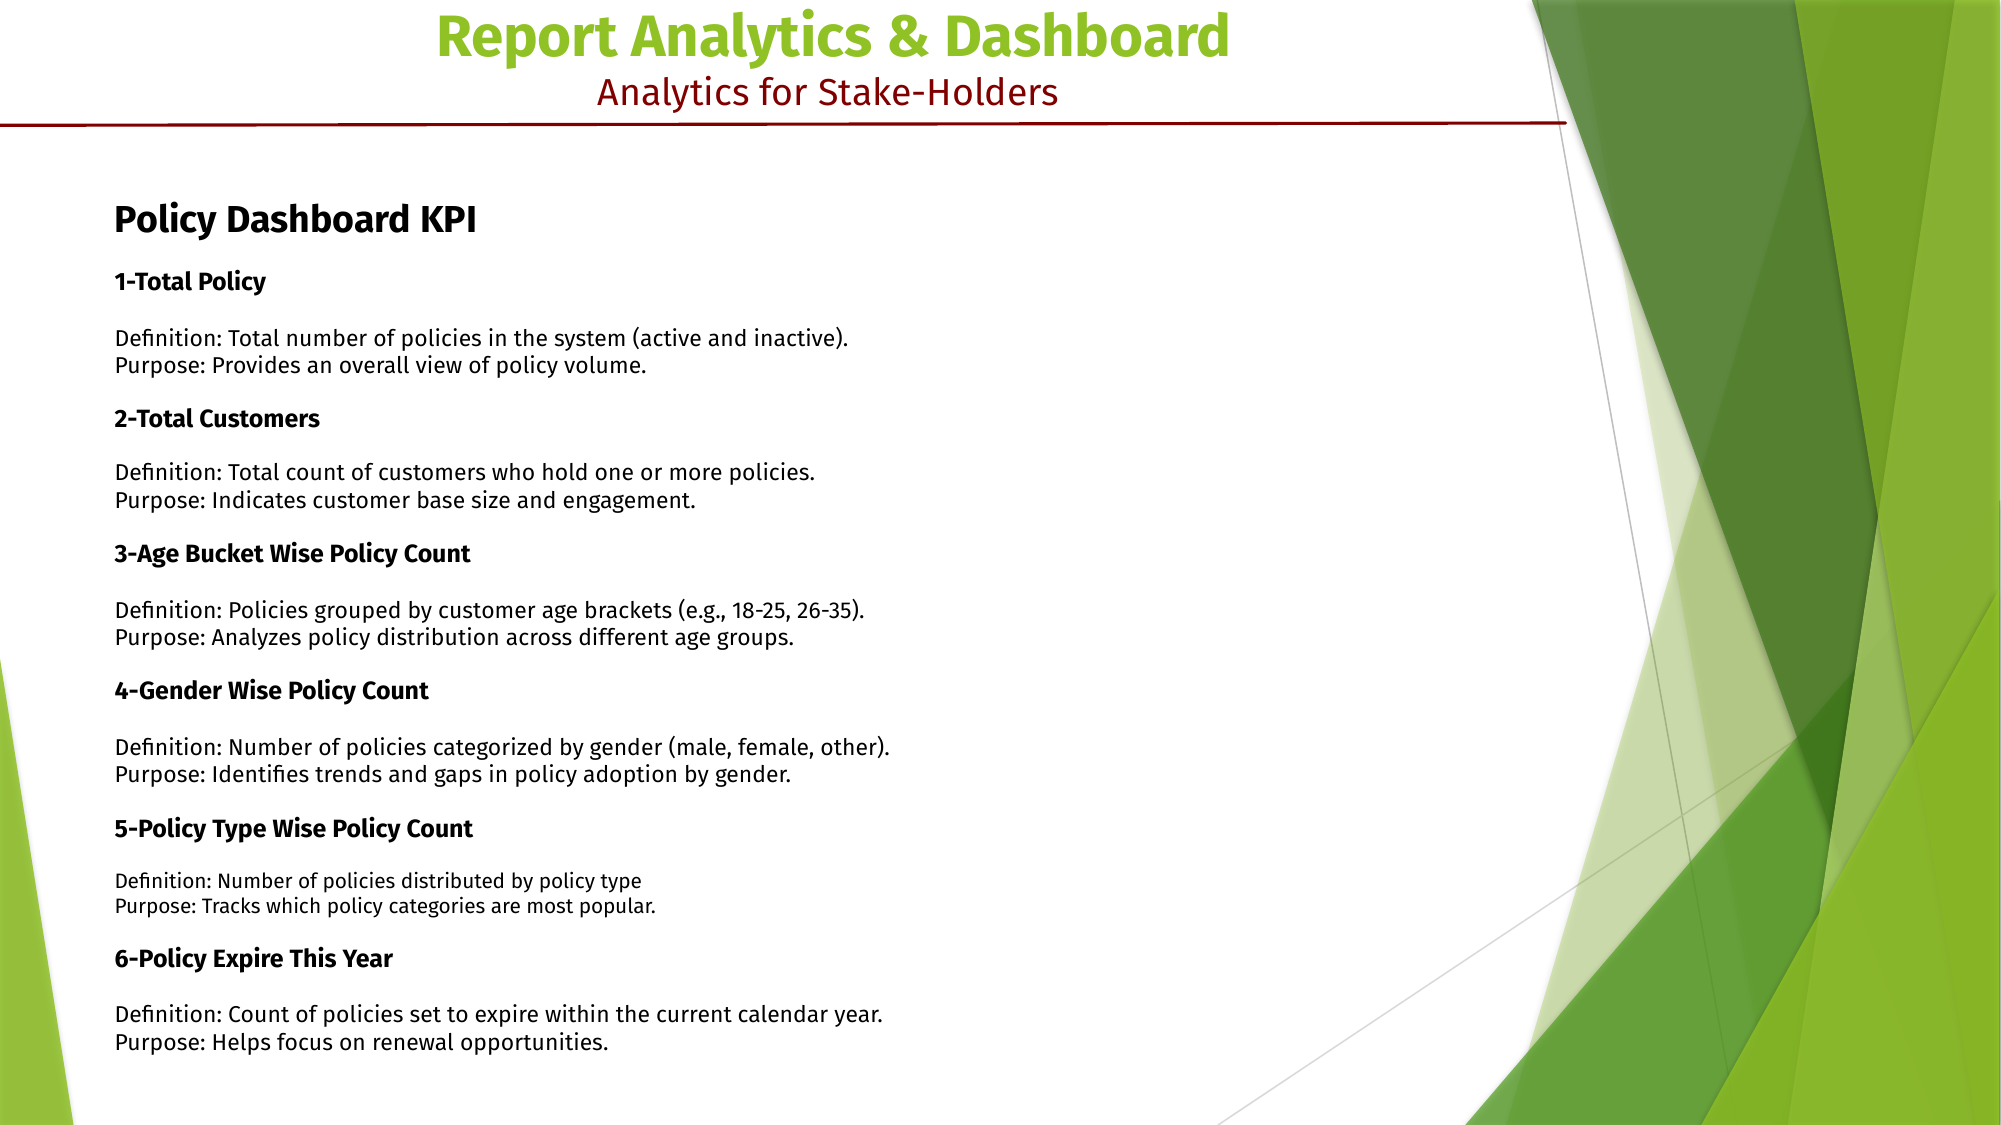

# Report Analytics & Dashboard Analytics for Stake-Holders
Policy Dashboard KPI
1-Total Policy

Definition: Total number of policies in the system (active and inactive).
Purpose: Provides an overall view of policy volume.

2-Total Customers

Definition: Total count of customers who hold one or more policies.
Purpose: Indicates customer base size and engagement.

3-Age Bucket Wise Policy Count

Definition: Policies grouped by customer age brackets (e.g., 18-25, 26-35).
Purpose: Analyzes policy distribution across different age groups.

4-Gender Wise Policy Count

Definition: Number of policies categorized by gender (male, female, other).
Purpose: Identifies trends and gaps in policy adoption by gender.

5-Policy Type Wise Policy Count

Definition: Number of policies distributed by policy type
Purpose: Tracks which policy categories are most popular.

6-Policy Expire This Year

Definition: Count of policies set to expire within the current calendar year.
Purpose: Helps focus on renewal opportunities.